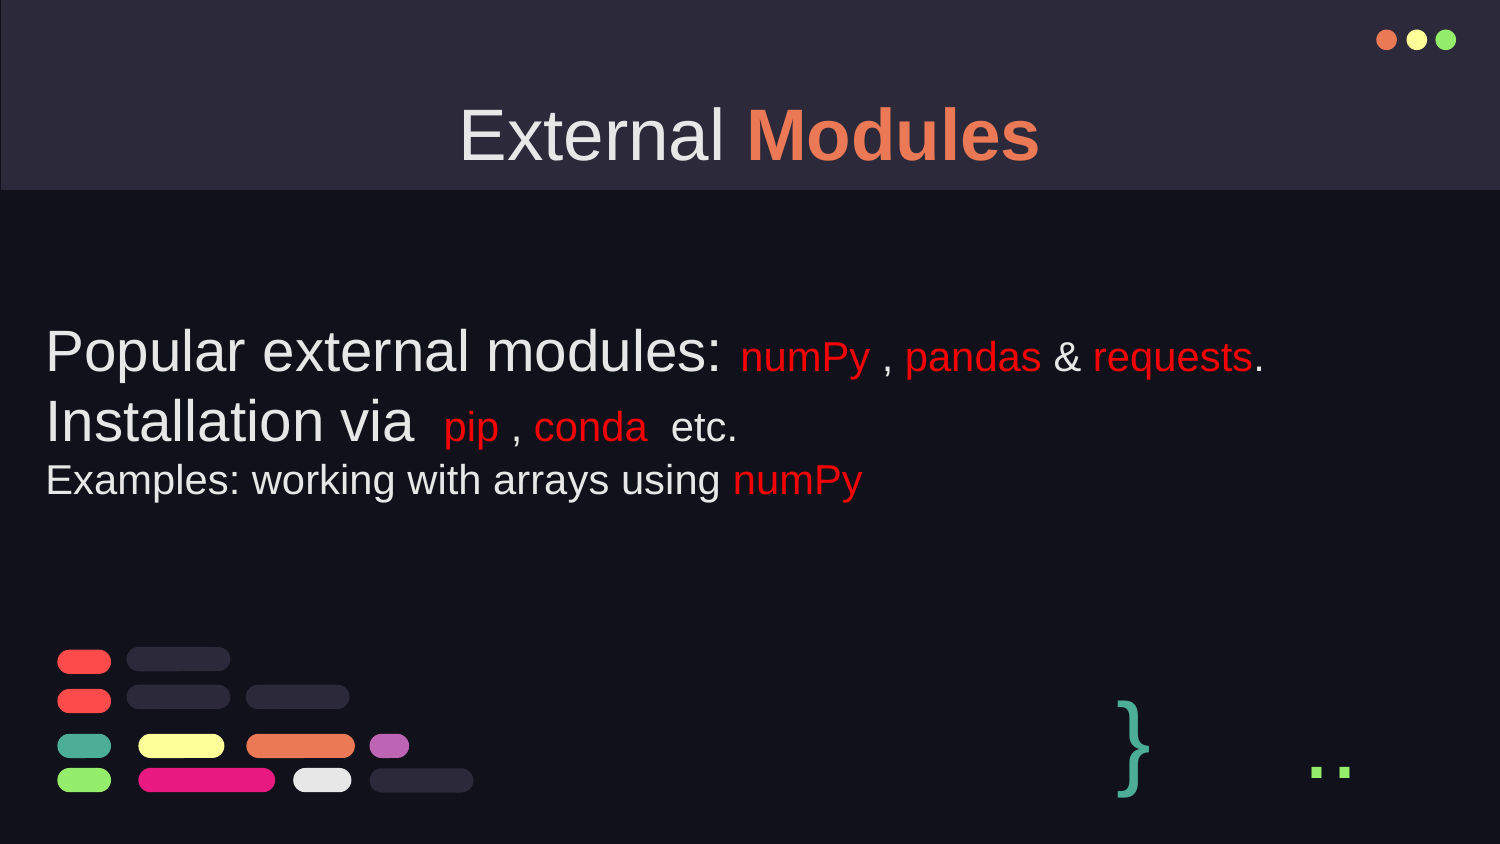

# External Modules
Popular external modules: numPy , pandas & requests.
Installation via  pip , conda  etc.
Examples: working with arrays using numPy

}
..